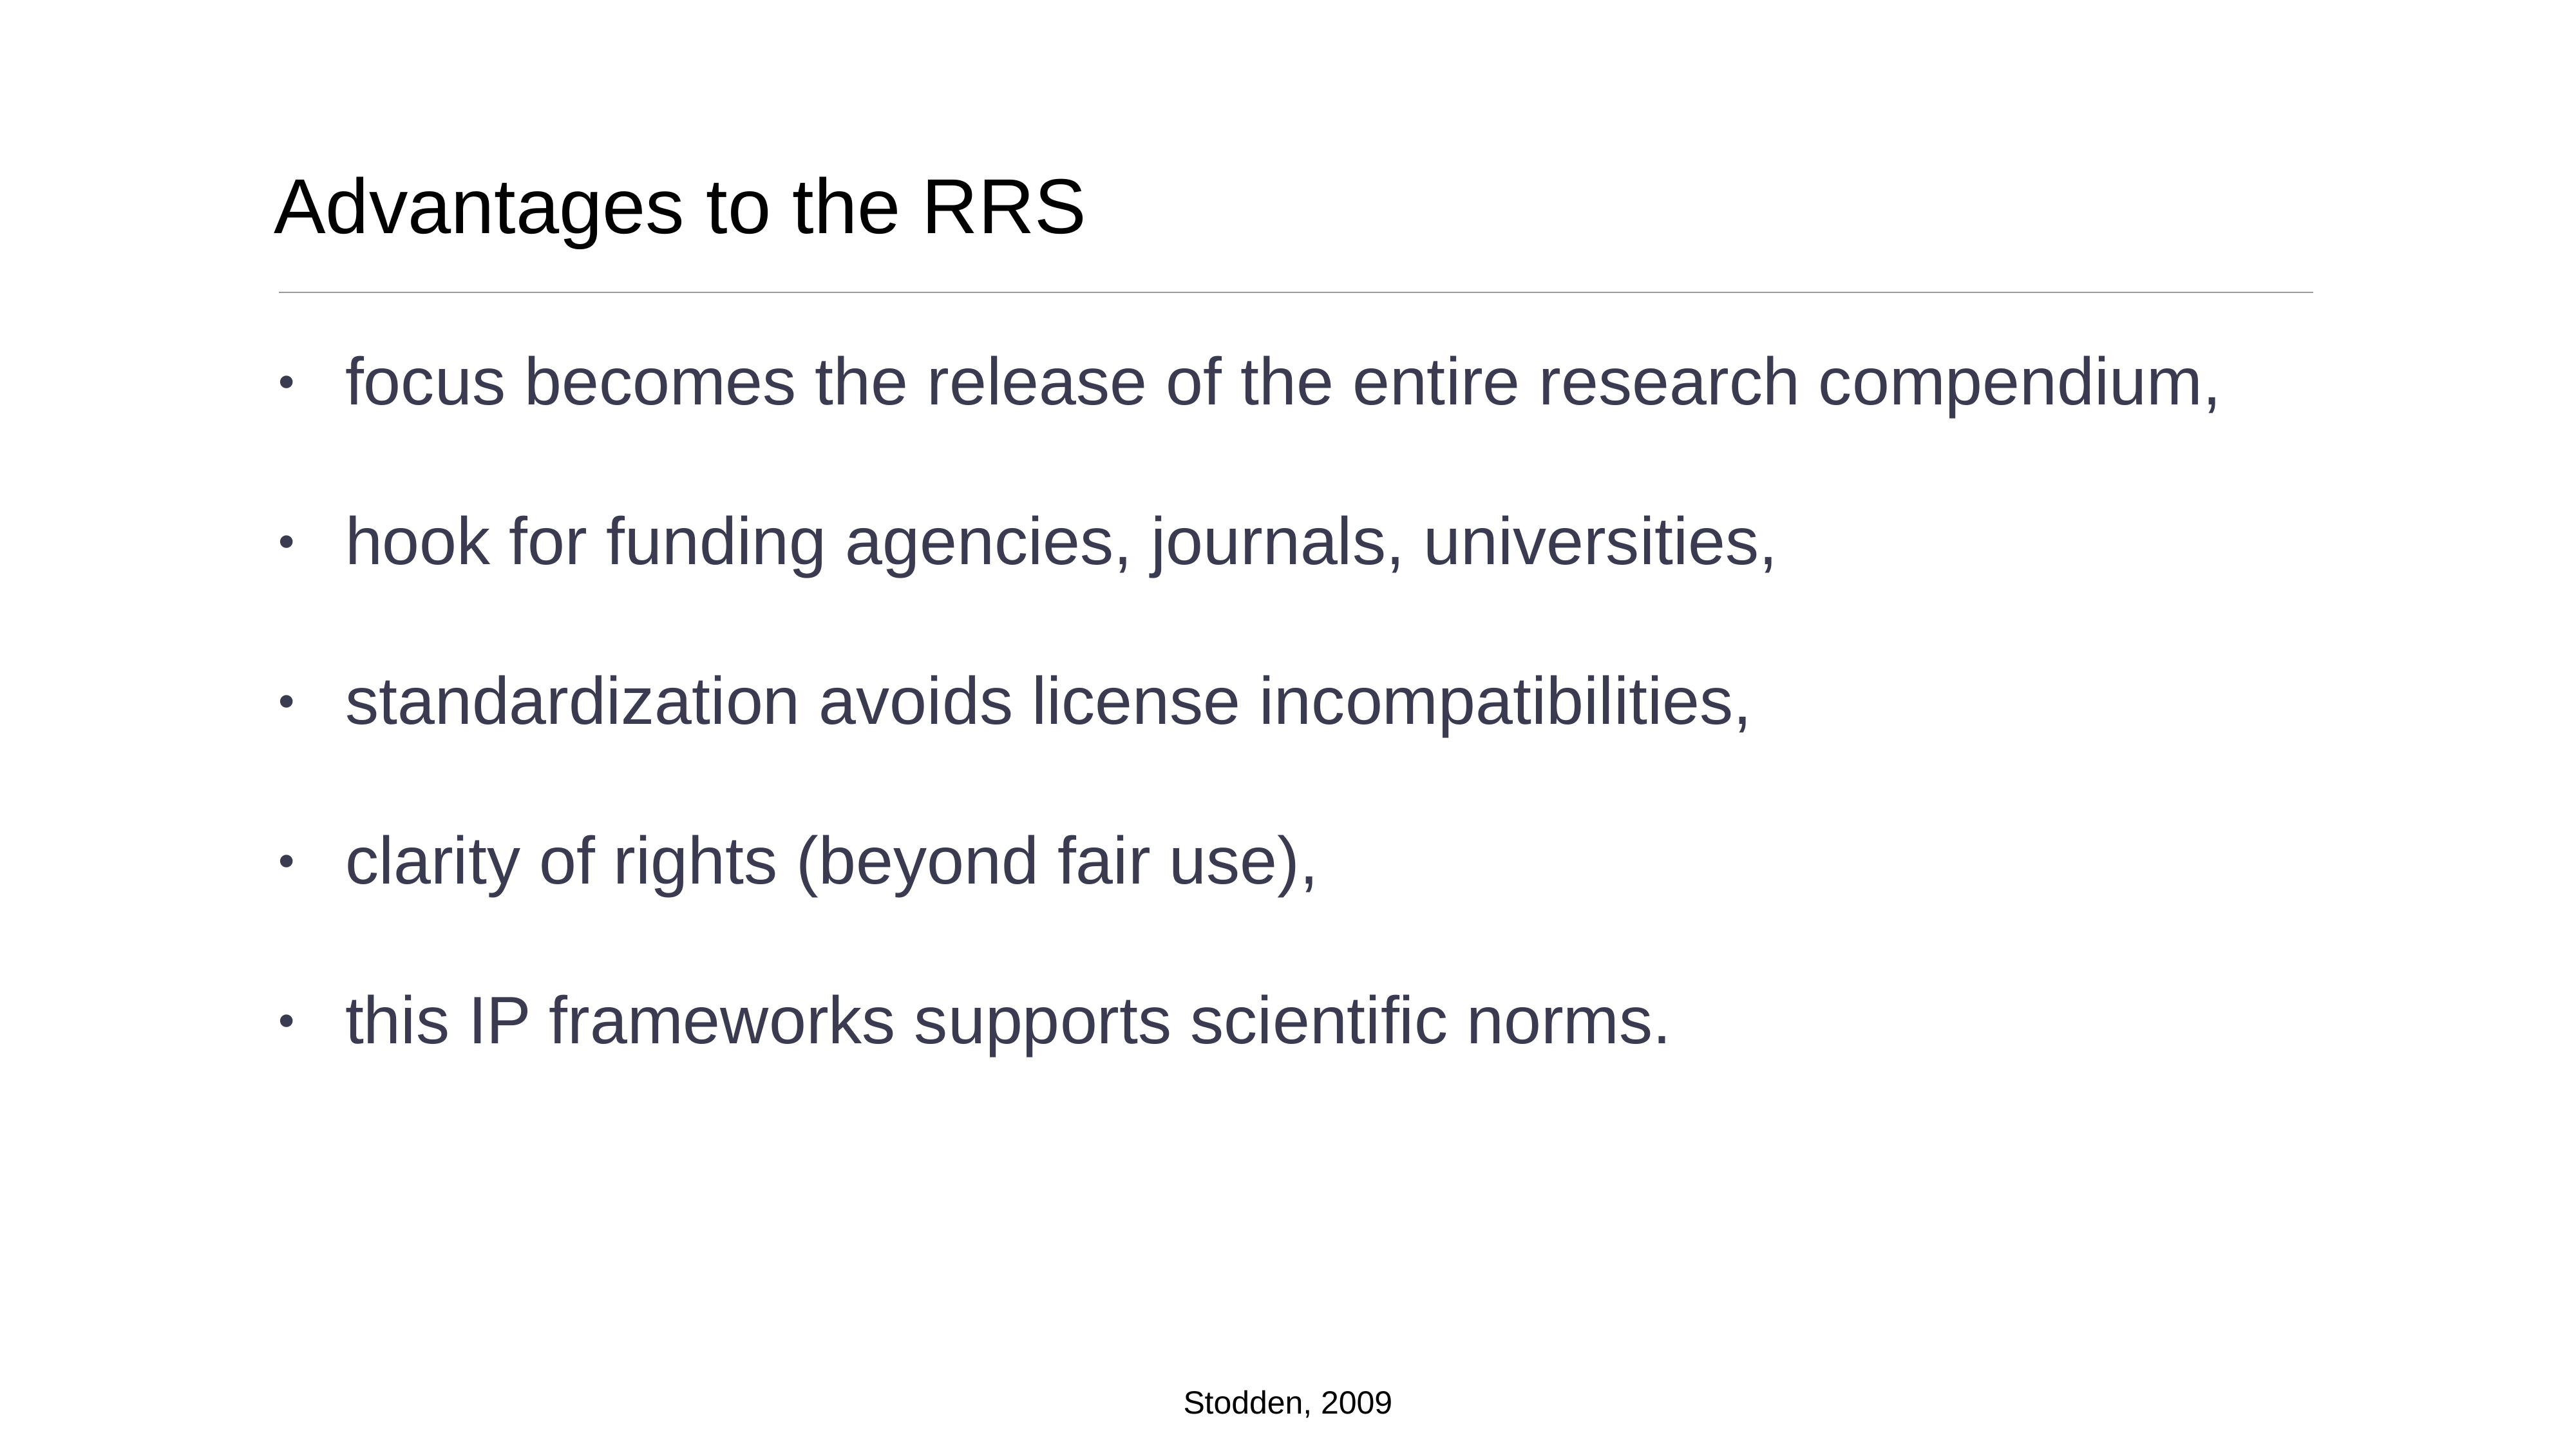

# Advantages to the RRS
focus becomes the release of the entire research compendium,
hook for funding agencies, journals, universities,
standardization avoids license incompatibilities,
clarity of rights (beyond fair use),
this IP frameworks supports scientific norms.
Stodden, 2009